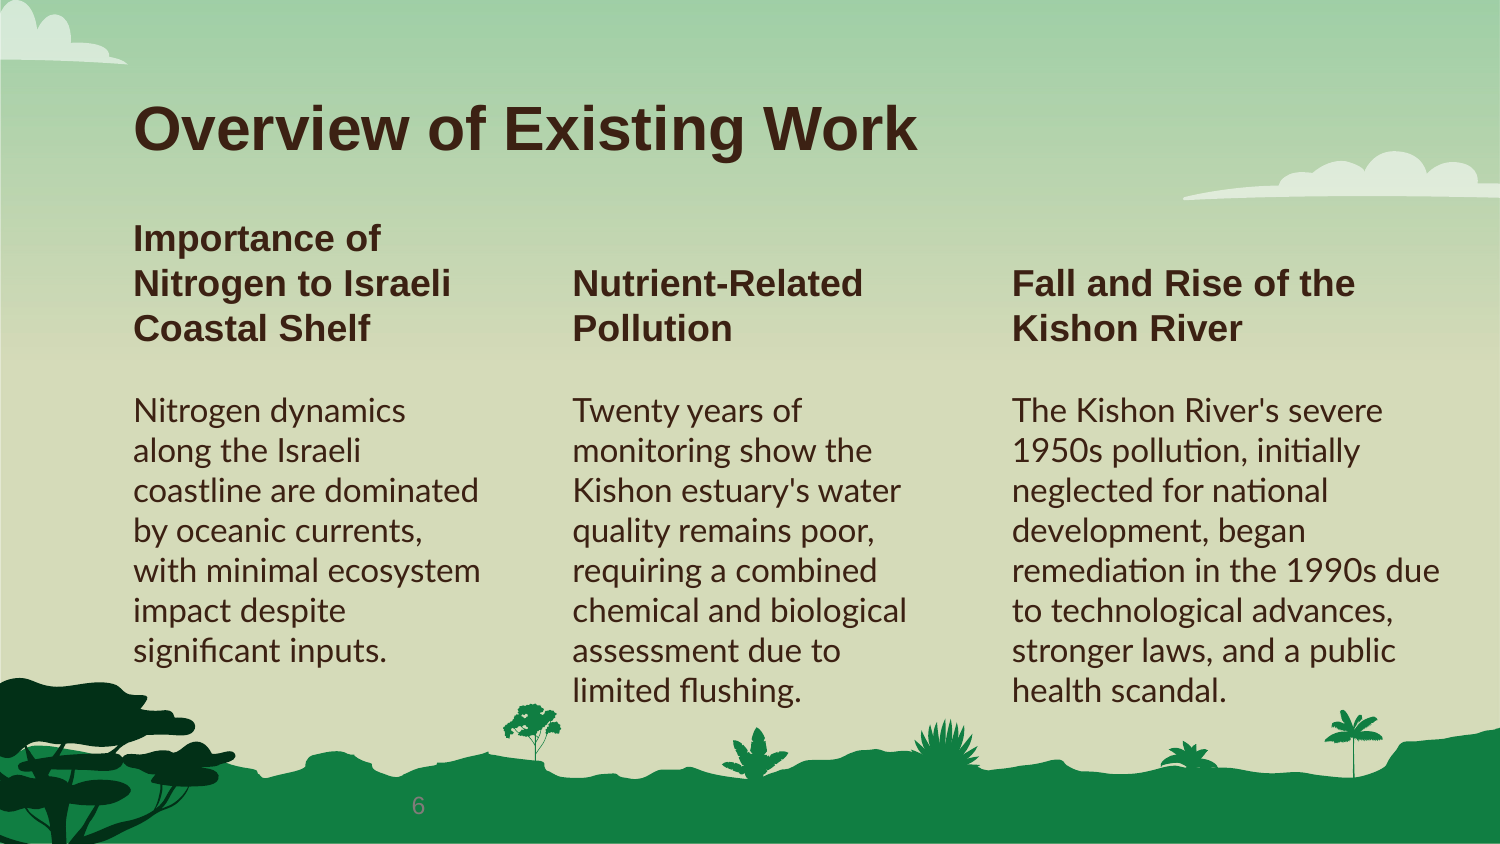

# Overview of Existing Work
Importance of Nitrogen to Israeli Coastal Shelf
Nutrient-Related Pollution
Fall and Rise of the Kishon River
Nitrogen dynamics along the Israeli coastline are dominated by oceanic currents, with minimal ecosystem impact despite significant inputs.
Twenty years of monitoring show the Kishon estuary's water quality remains poor, requiring a combined chemical and biological assessment due to limited flushing.
The Kishon River's severe 1950s pollution, initially neglected for national development, began remediation in the 1990s due to technological advances, stronger laws, and a public health scandal.
6